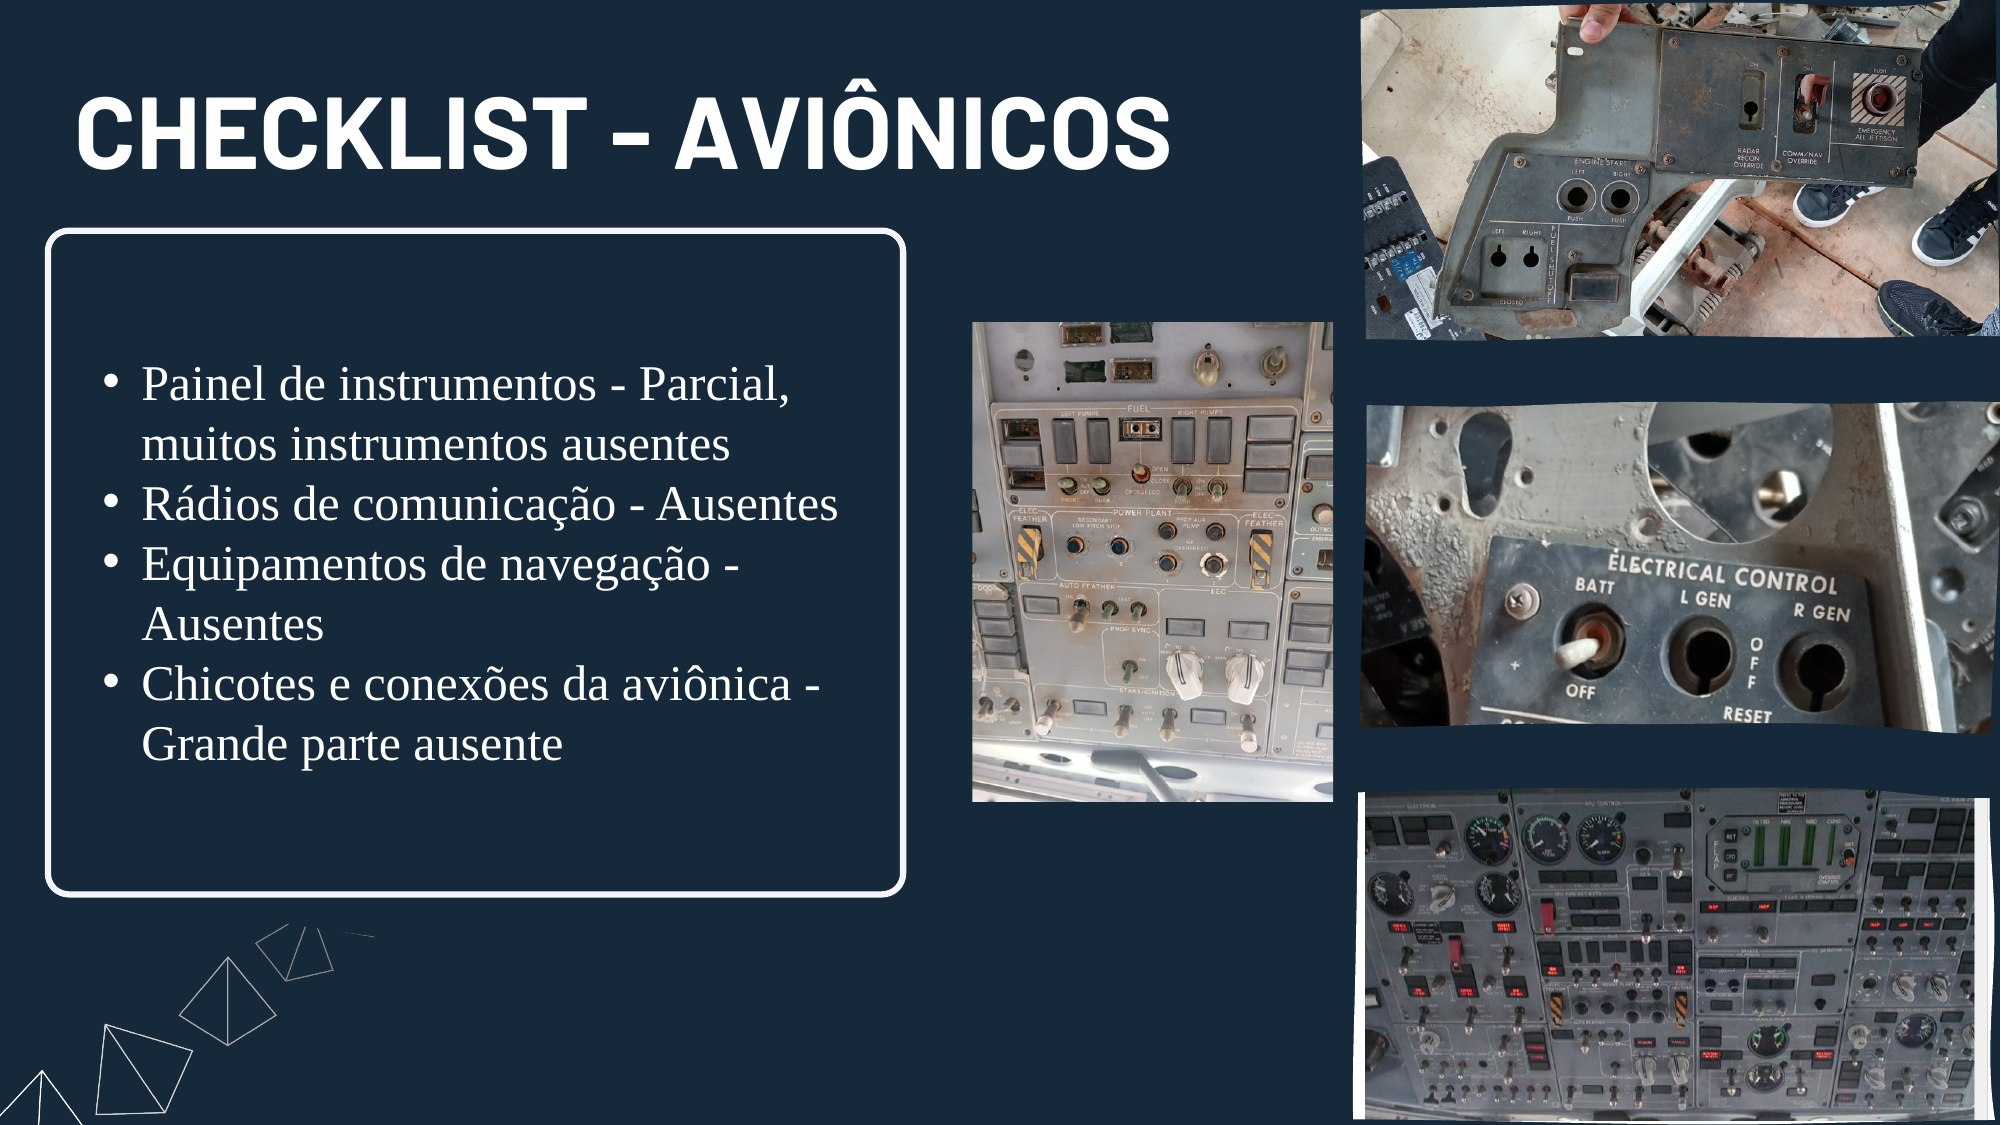

CHECKLIST - AVIÔNICOS

Painel de instrumentos - Parcial, muitos instrumentos ausentes
Rádios de comunicação - Ausentes
Equipamentos de navegação - Ausentes
Chicotes e conexões da aviônica - Grande parte ausente